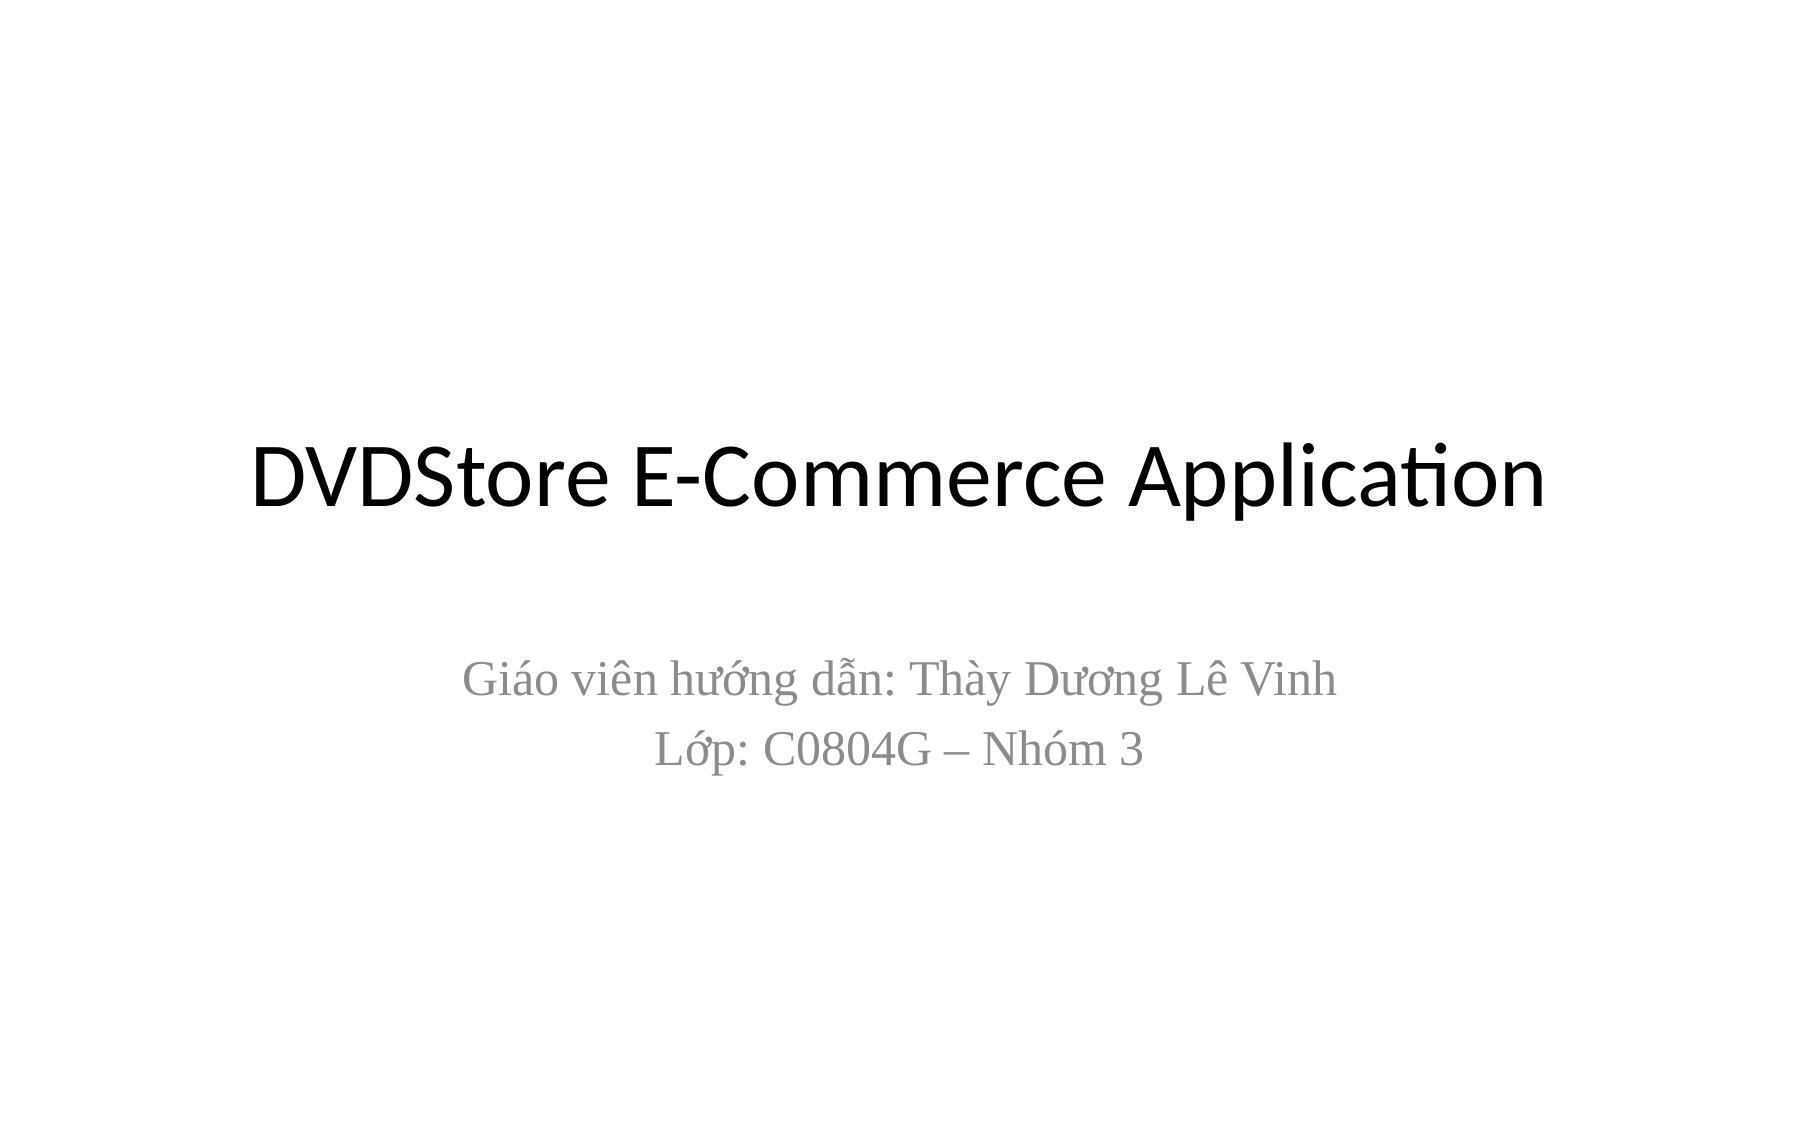

# DVDStore E-Commerce Application
Giáo viên hướng dẫn: Thày Dương Lê Vinh
Lớp: C0804G – Nhóm 3